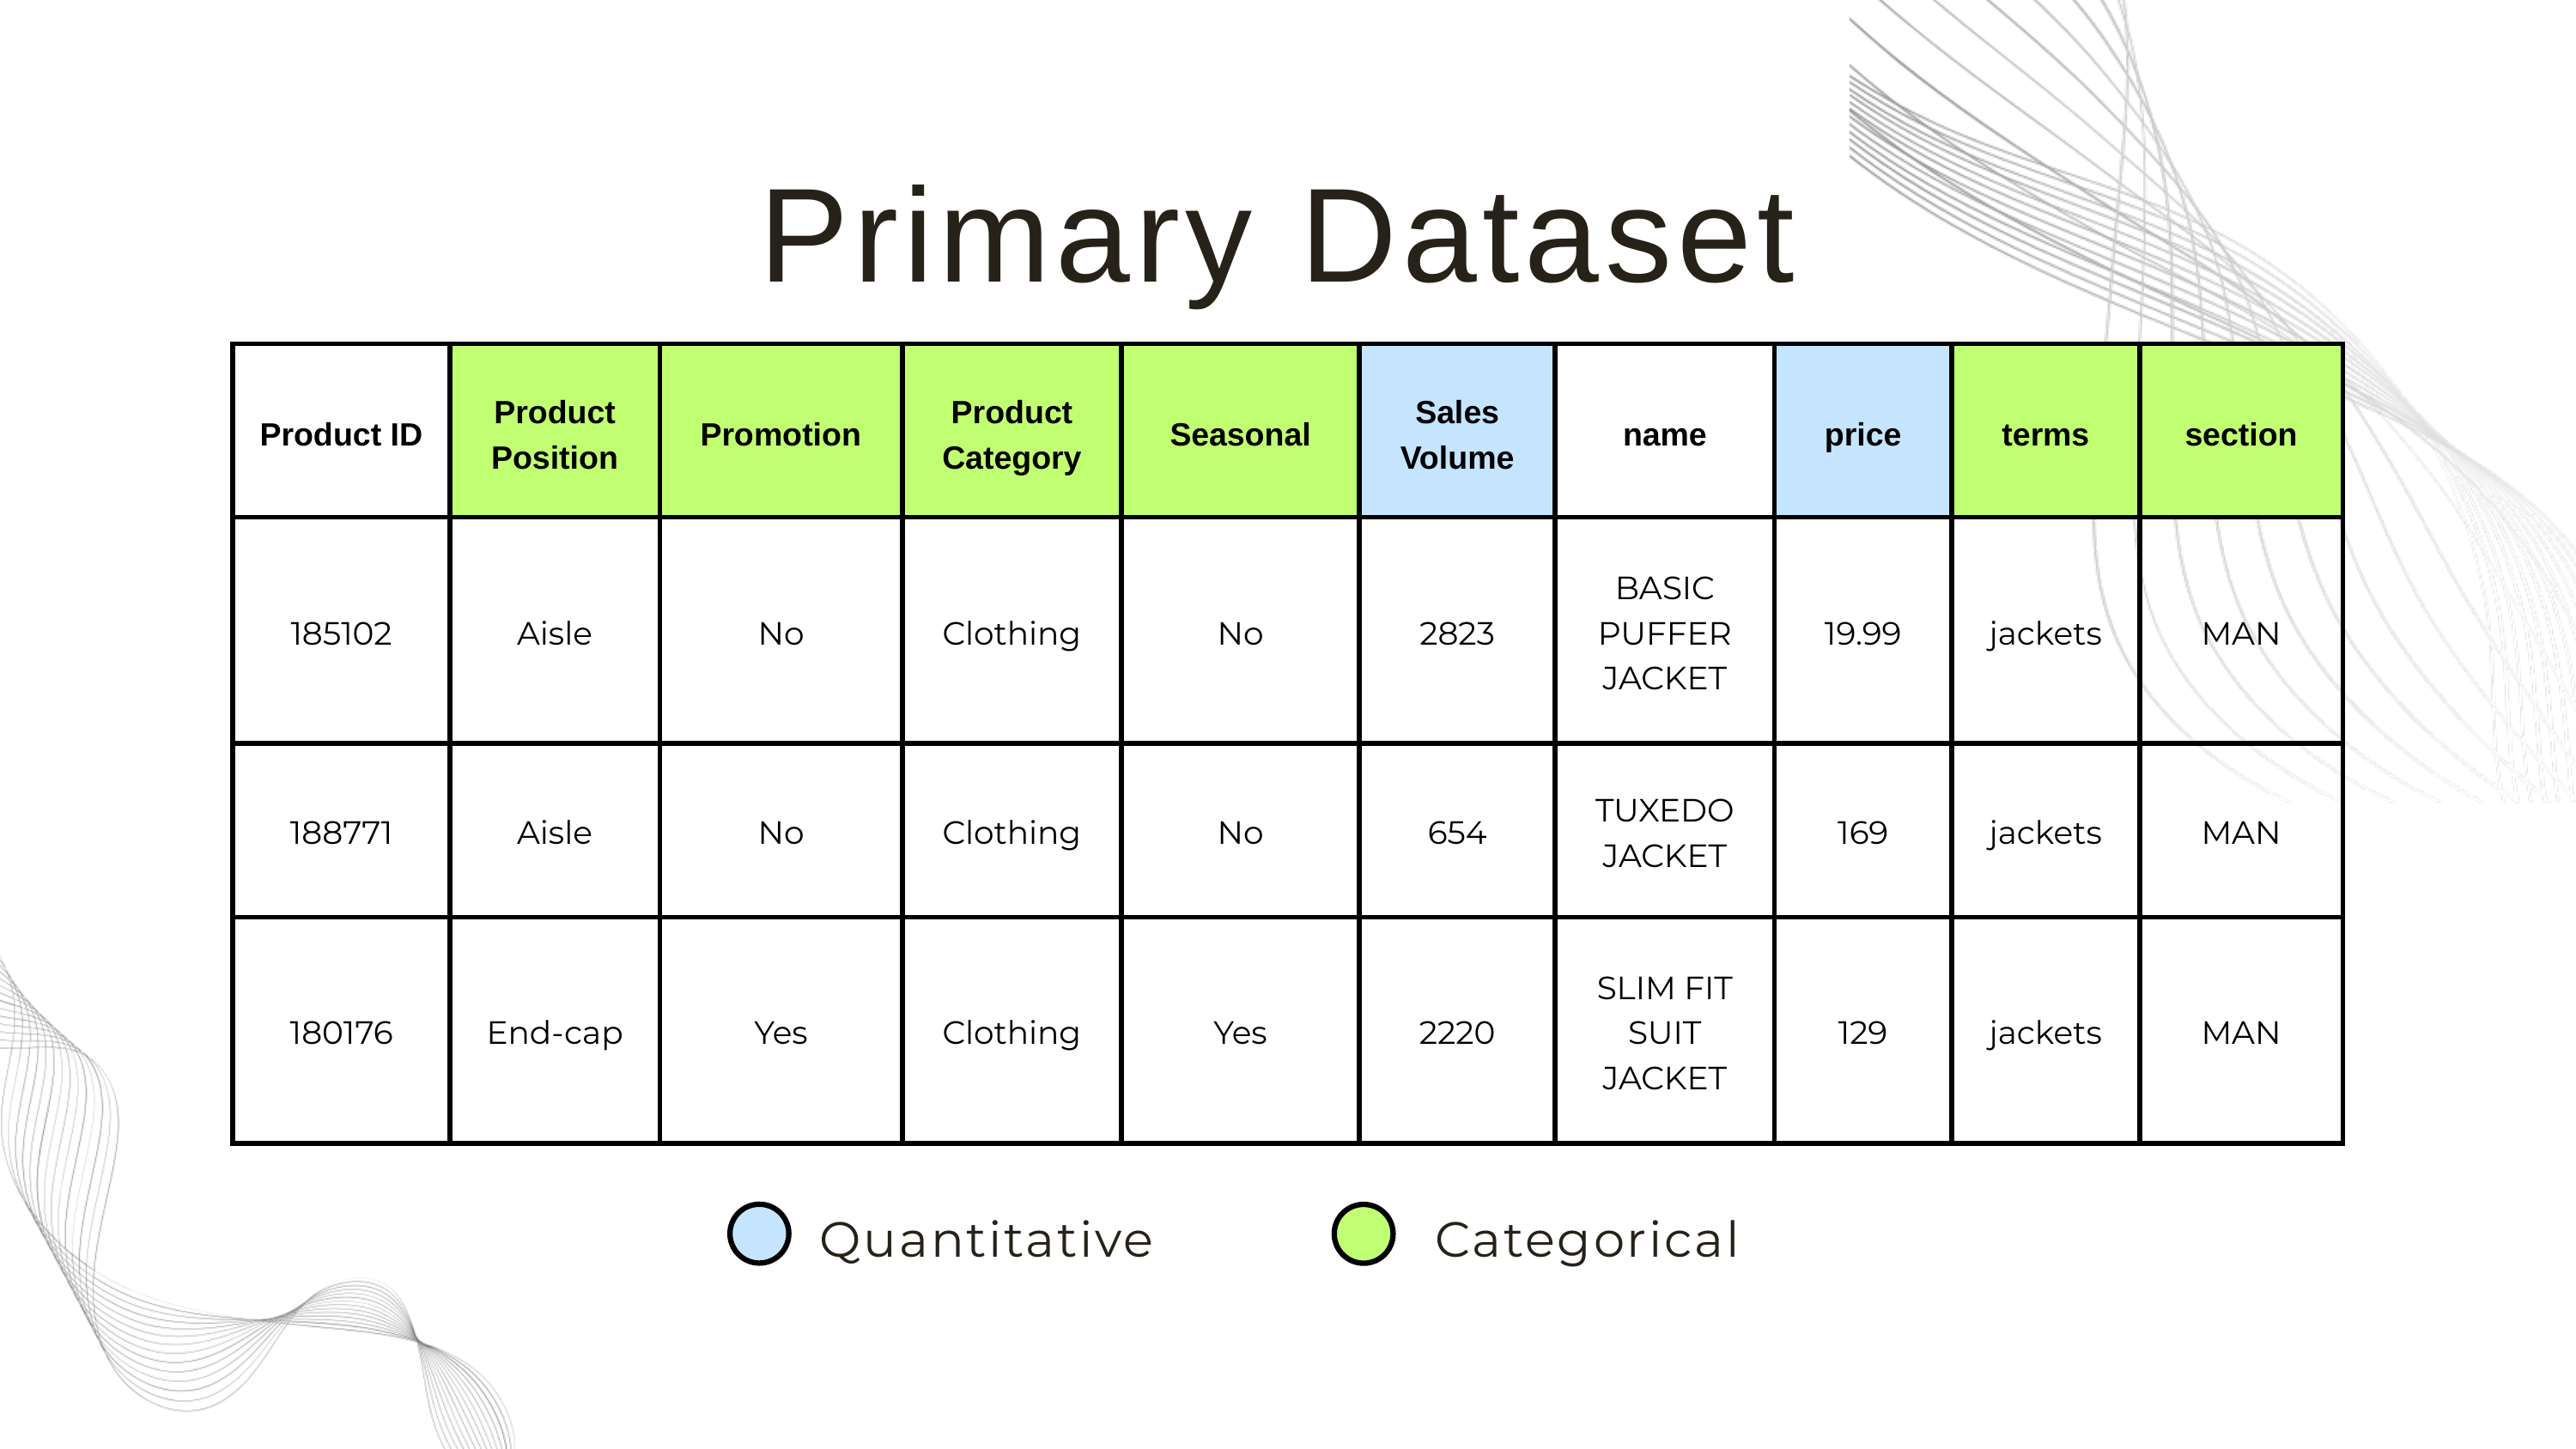

Primary Dataset
| Product ID | Product Position | Promotion | Product Category | Seasonal | Sales Volume | name | price | terms | section |
| --- | --- | --- | --- | --- | --- | --- | --- | --- | --- |
| 185102 | Aisle | No | Clothing | No | 2823 | BASIC PUFFER JACKET | 19.99 | jackets | MAN |
| 188771 | Aisle | No | Clothing | No | 654 | TUXEDO JACKET | 169 | jackets | MAN |
| 180176 | End-cap | Yes | Clothing | Yes | 2220 | SLIM FIT SUIT JACKET | 129 | jackets | MAN |

Quantitative
Categorical